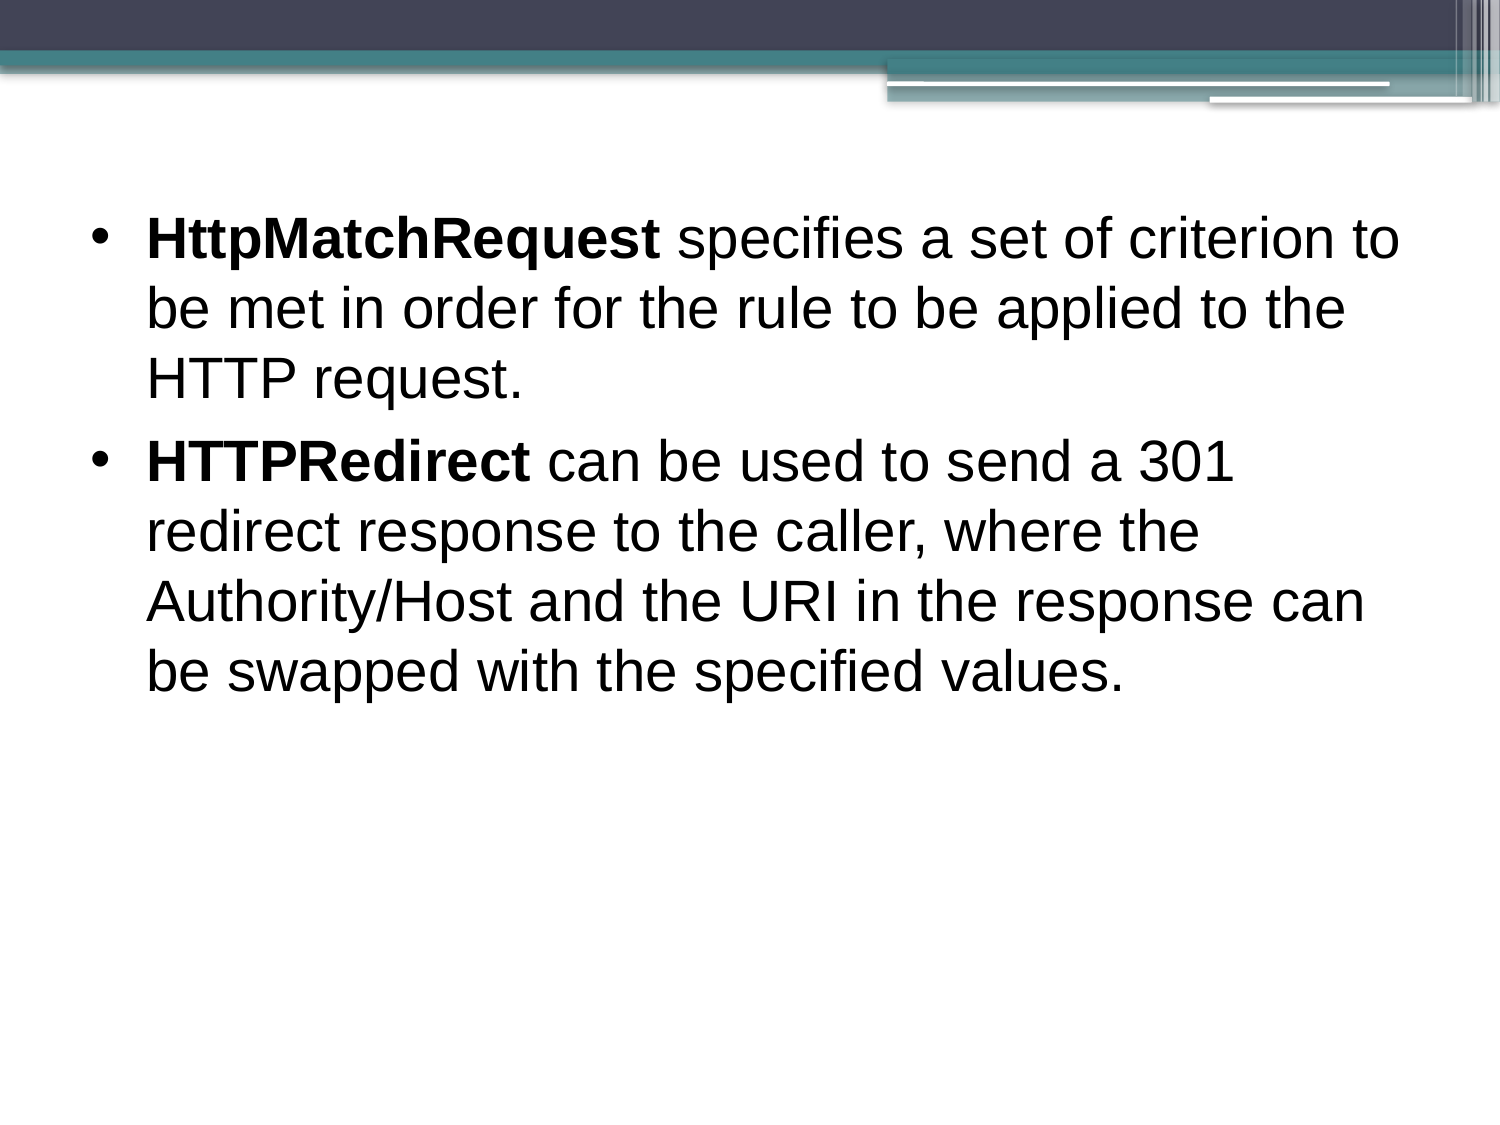

HttpMatchRequest specifies a set of criterion to be met in order for the rule to be applied to the HTTP request.
HTTPRedirect can be used to send a 301 redirect response to the caller, where the Authority/Host and the URI in the response can be swapped with the specified values.